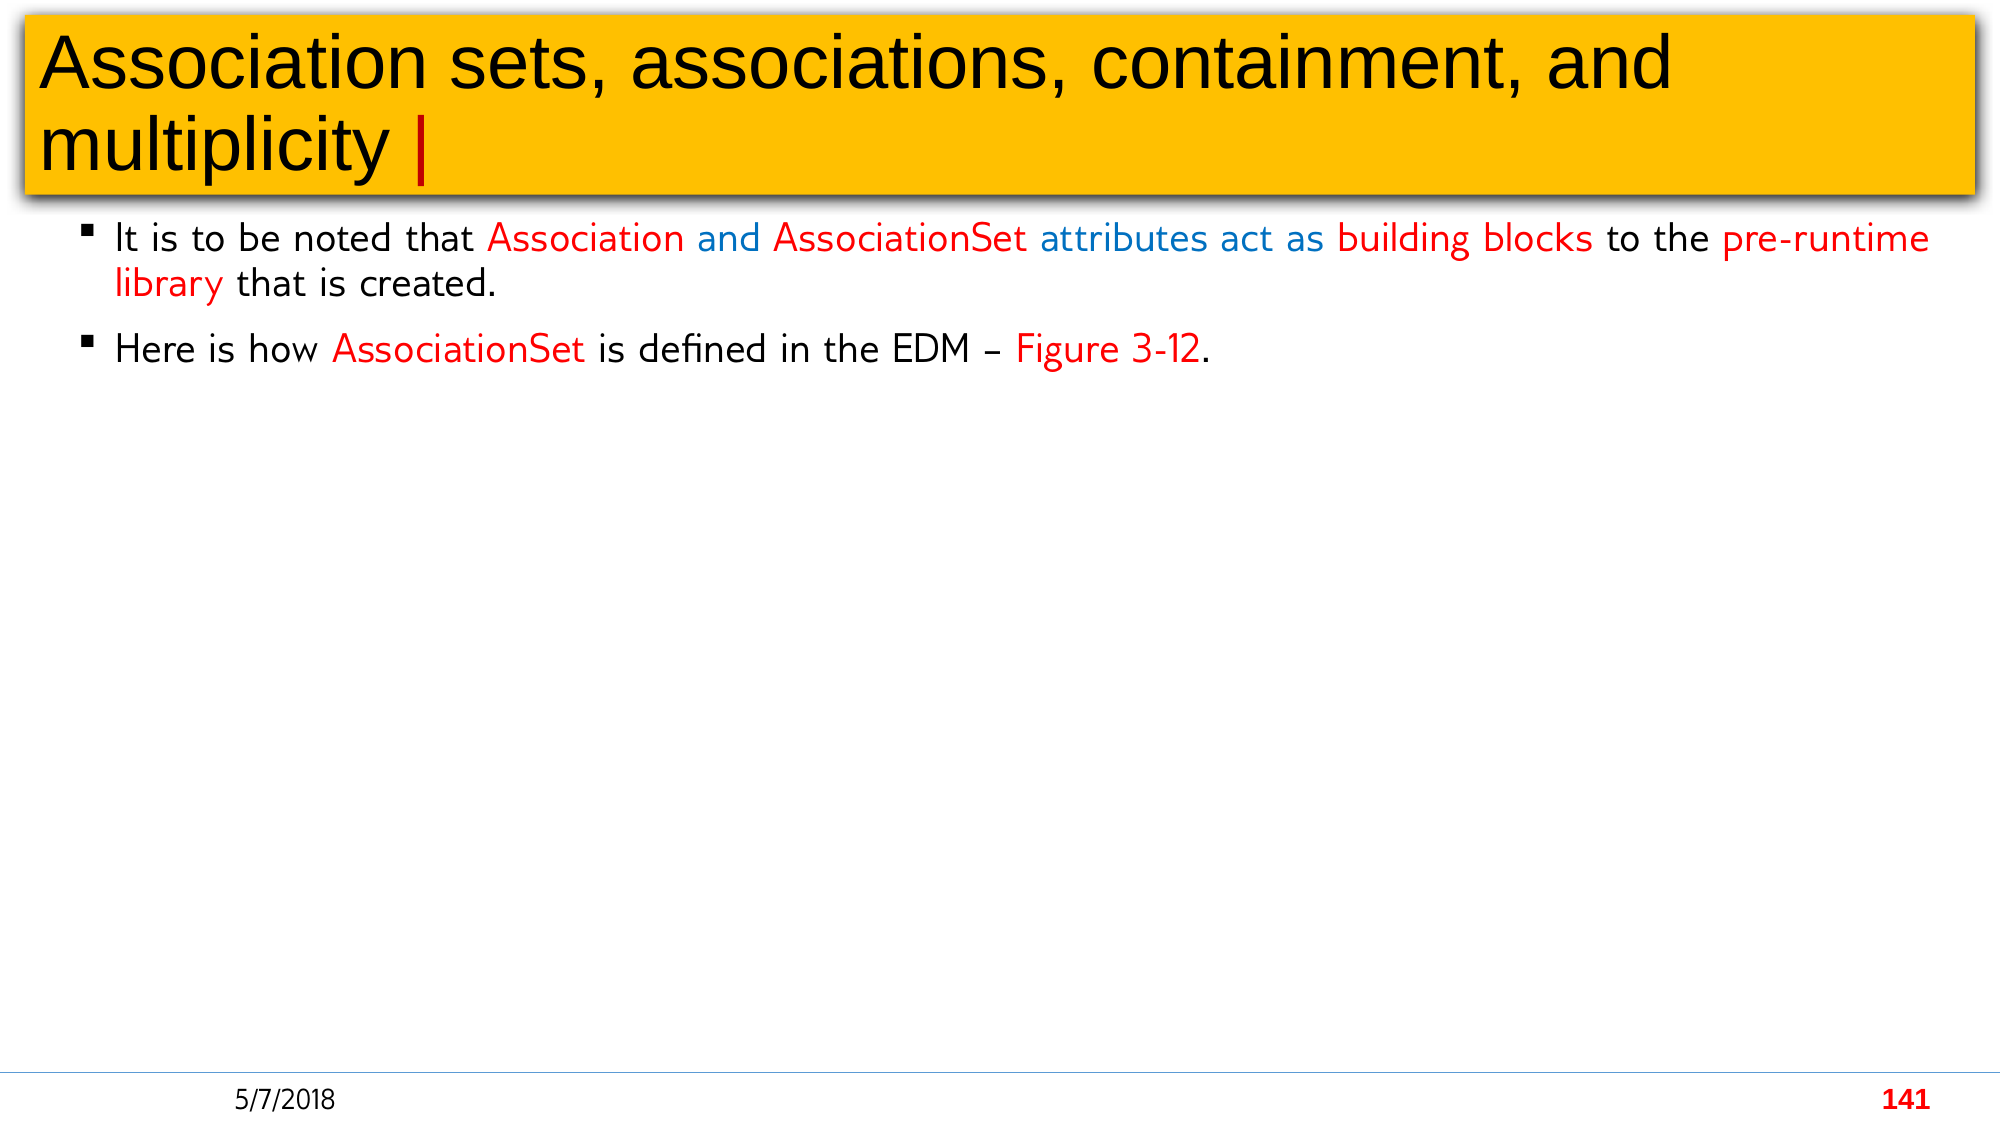

# Association sets, associations, containment, and multiplicity |
It is to be noted that Association and AssociationSet attributes act as building blocks to the pre-runtime library that is created.
Here is how AssociationSet is defined in the EDM – Figure 3-12.
5/7/2018
141